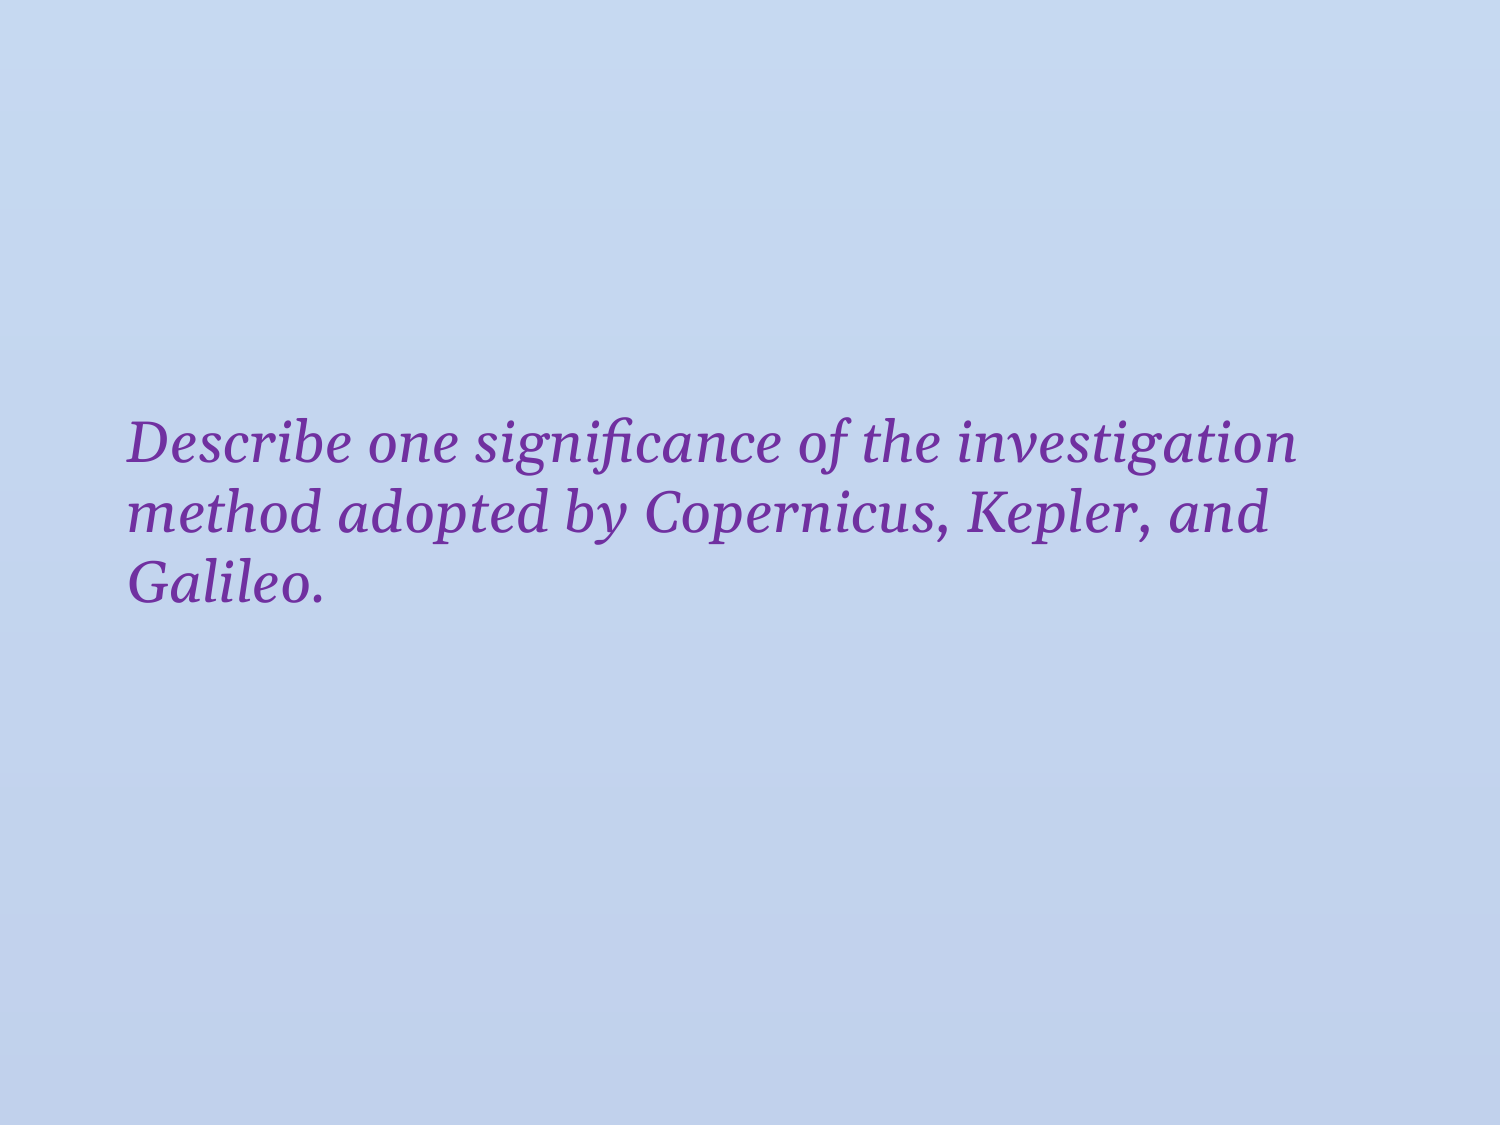

Describe one significance of the investigation method adopted by Copernicus, Kepler, and Galileo.